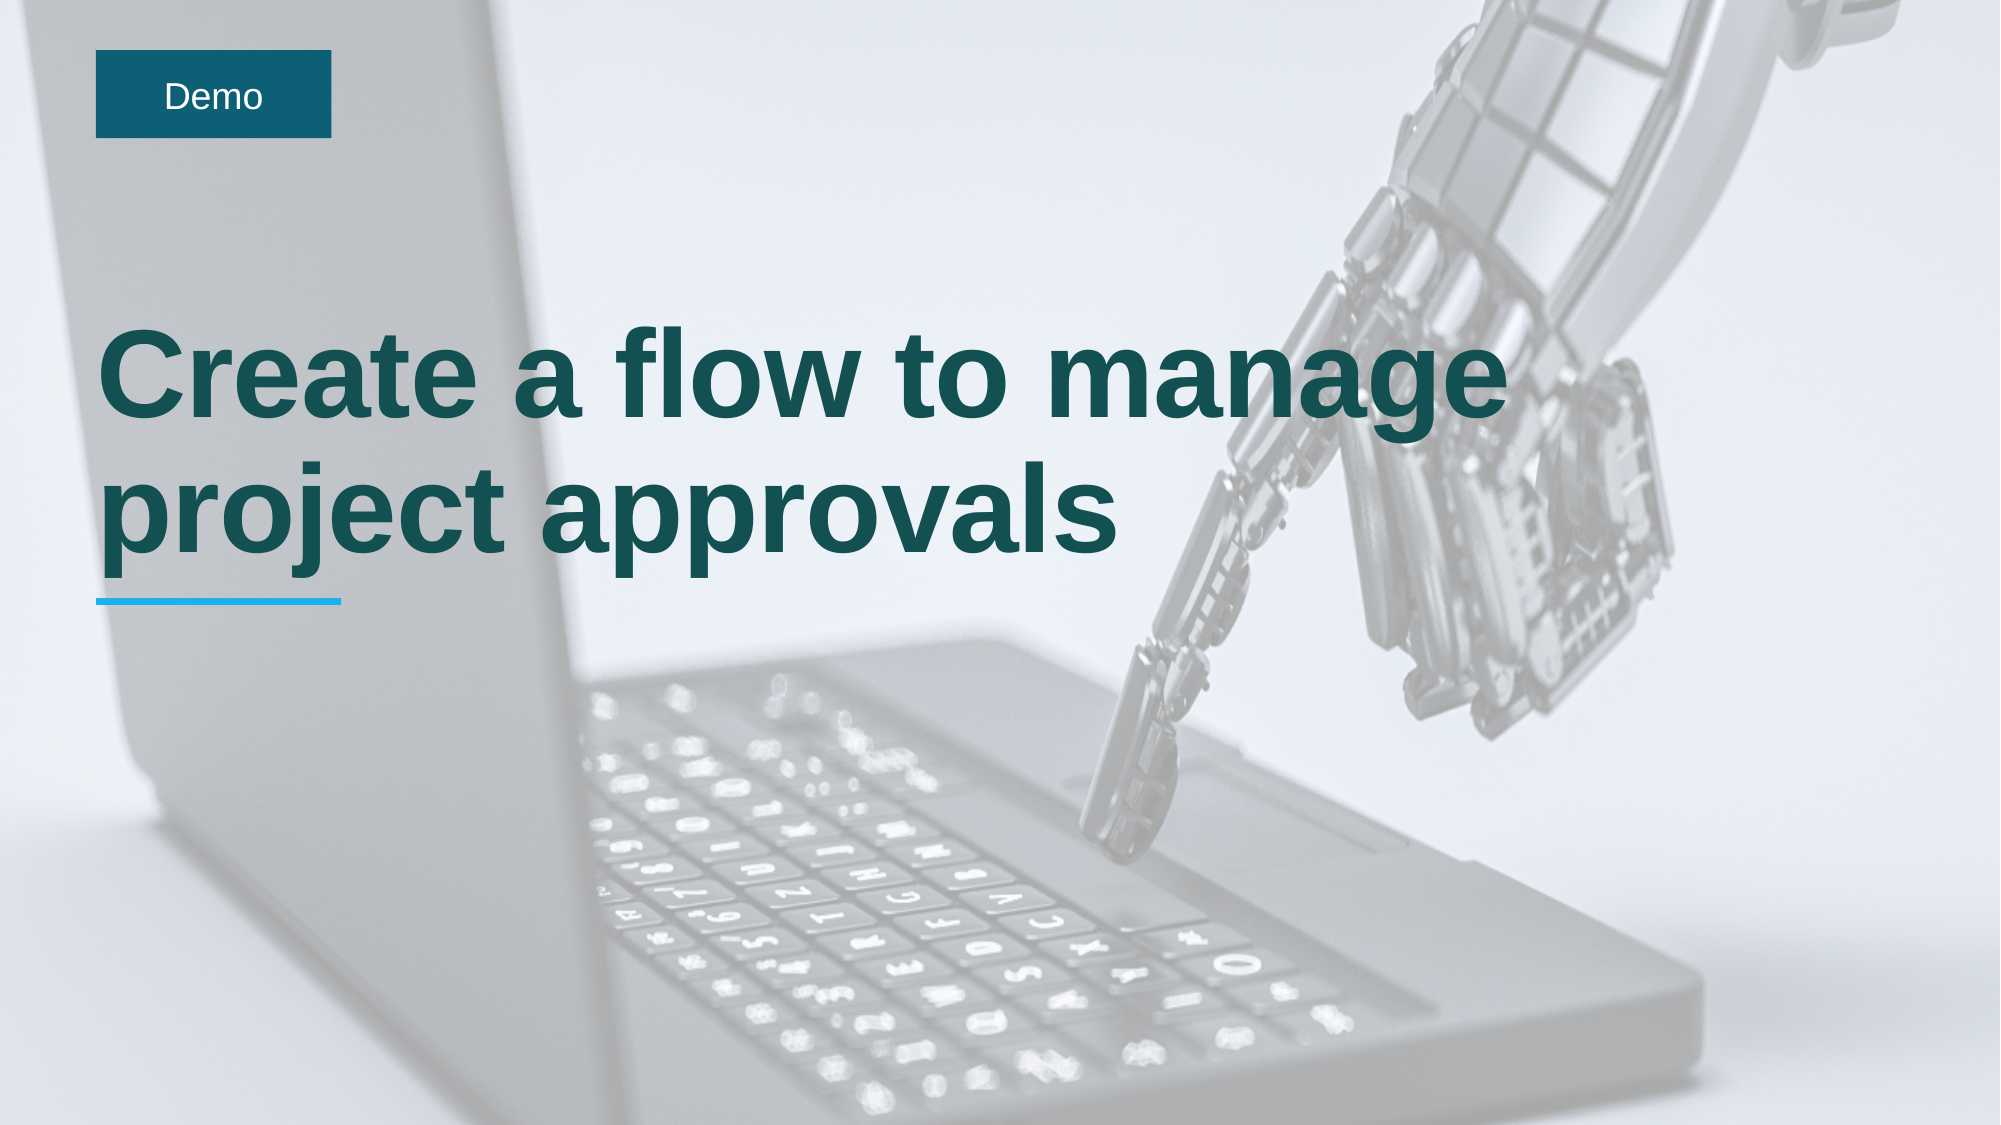

# Create a flow to manage project approvals